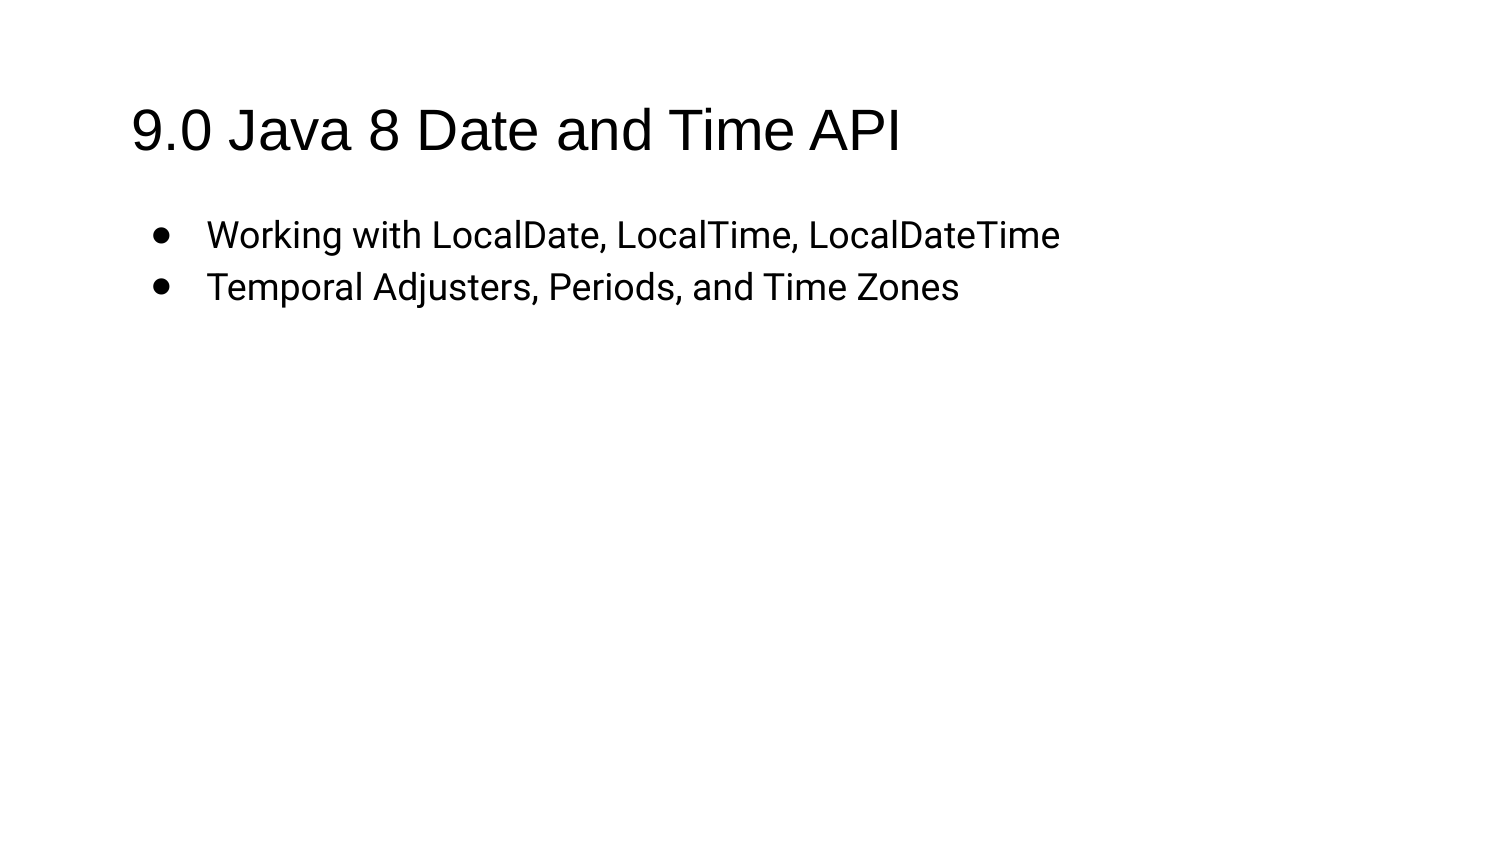

# 9.0 Java 8 Date and Time API
Working with LocalDate, LocalTime, LocalDateTime
Temporal Adjusters, Periods, and Time Zones